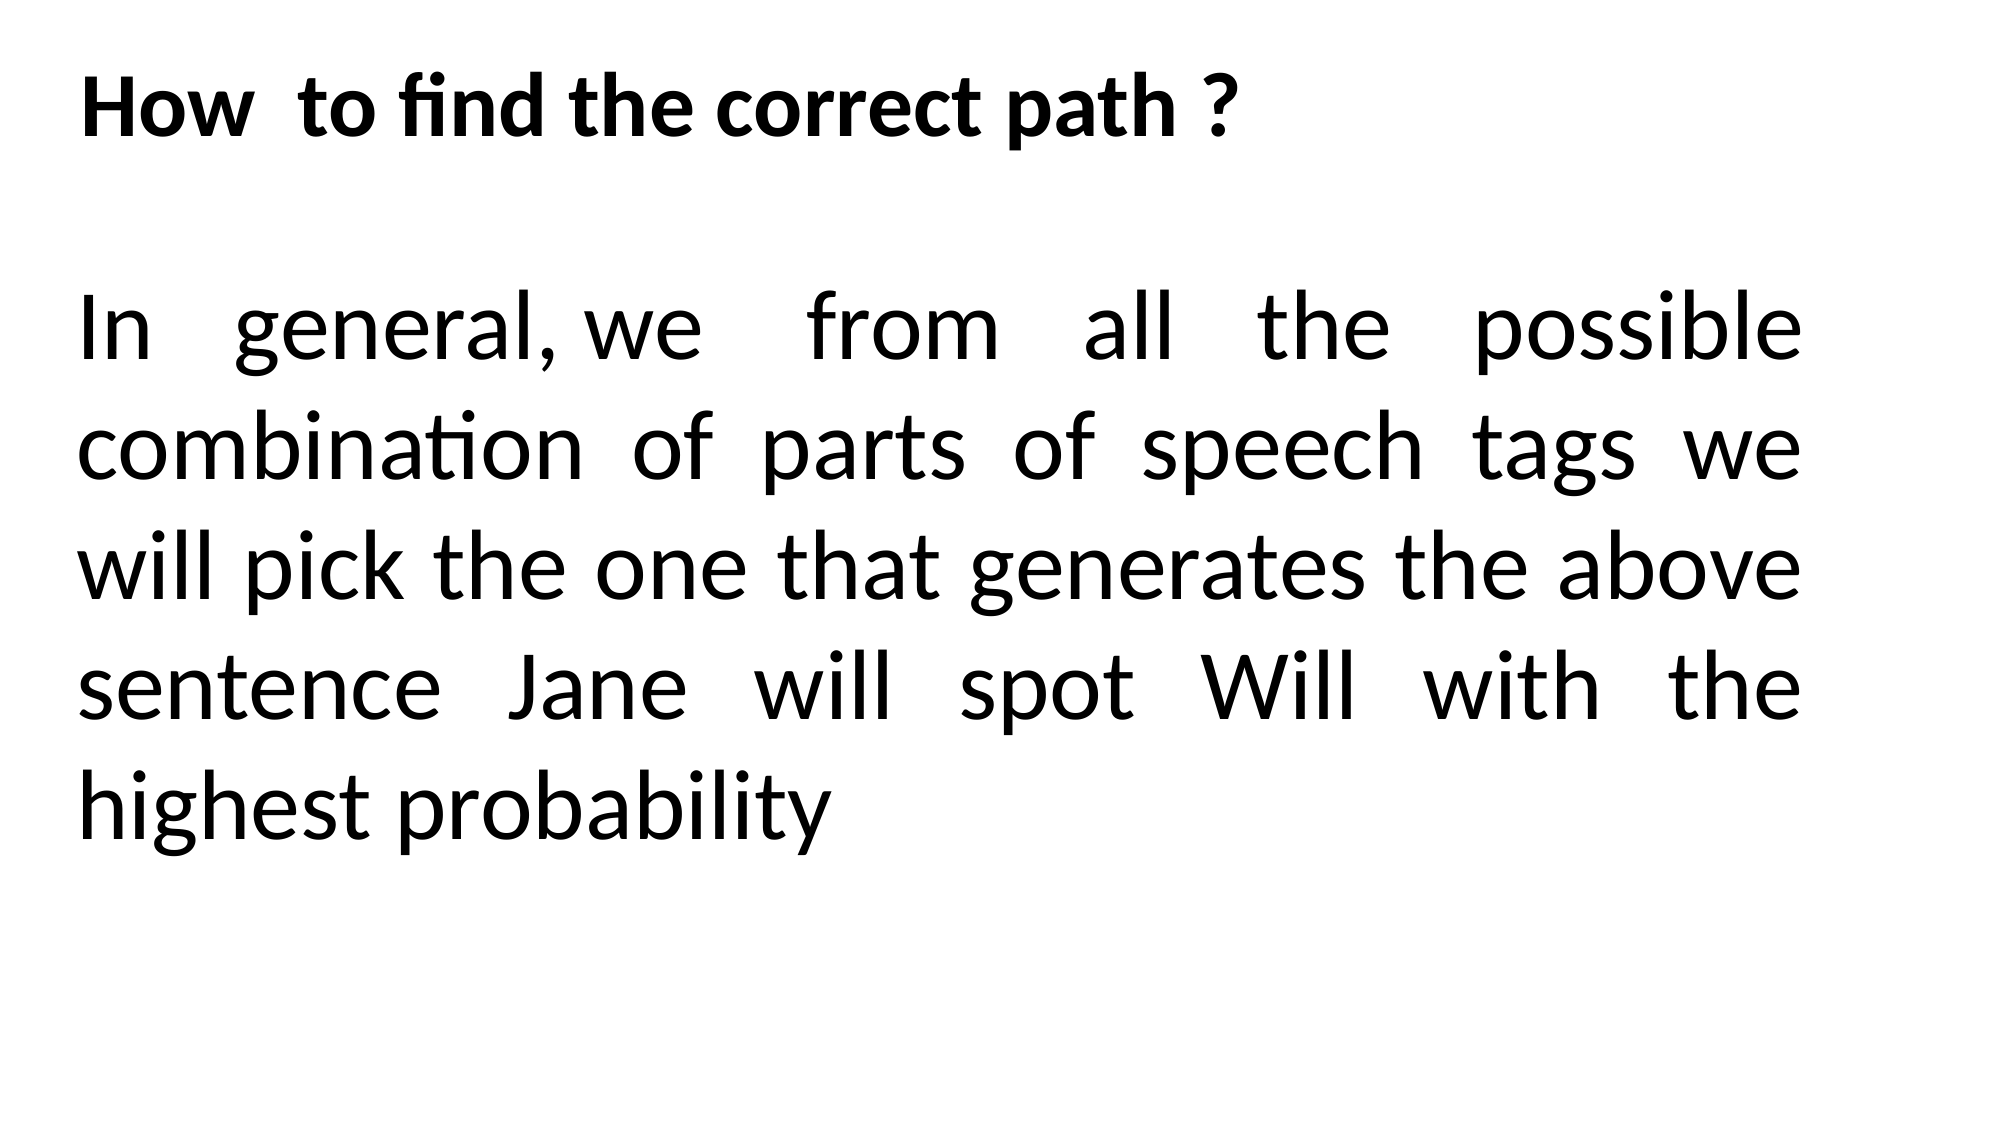

How  to find the correct path ?
In general, we  from all the possible combination of parts of speech tags we will pick the one that generates the above sentence Jane will spot Will with the highest probability